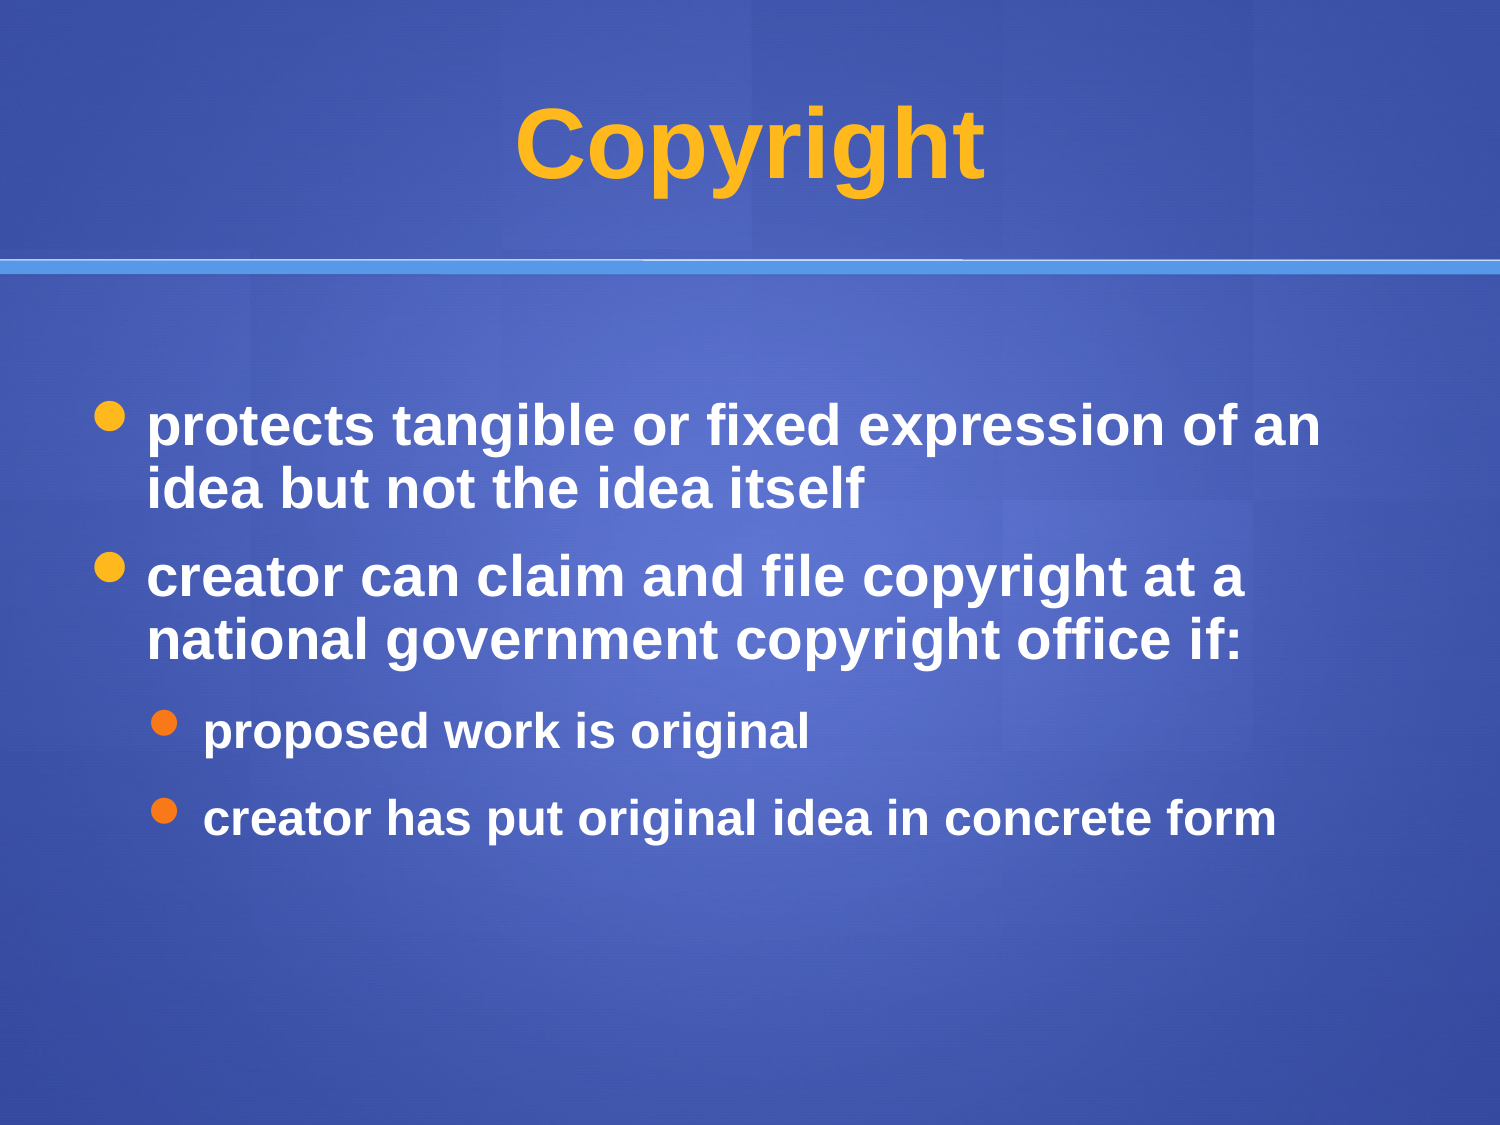

# Copyright
protects tangible or fixed expression of an idea but not the idea itself
creator can claim and file copyright at a national government copyright office if:
proposed work is original
creator has put original idea in concrete form